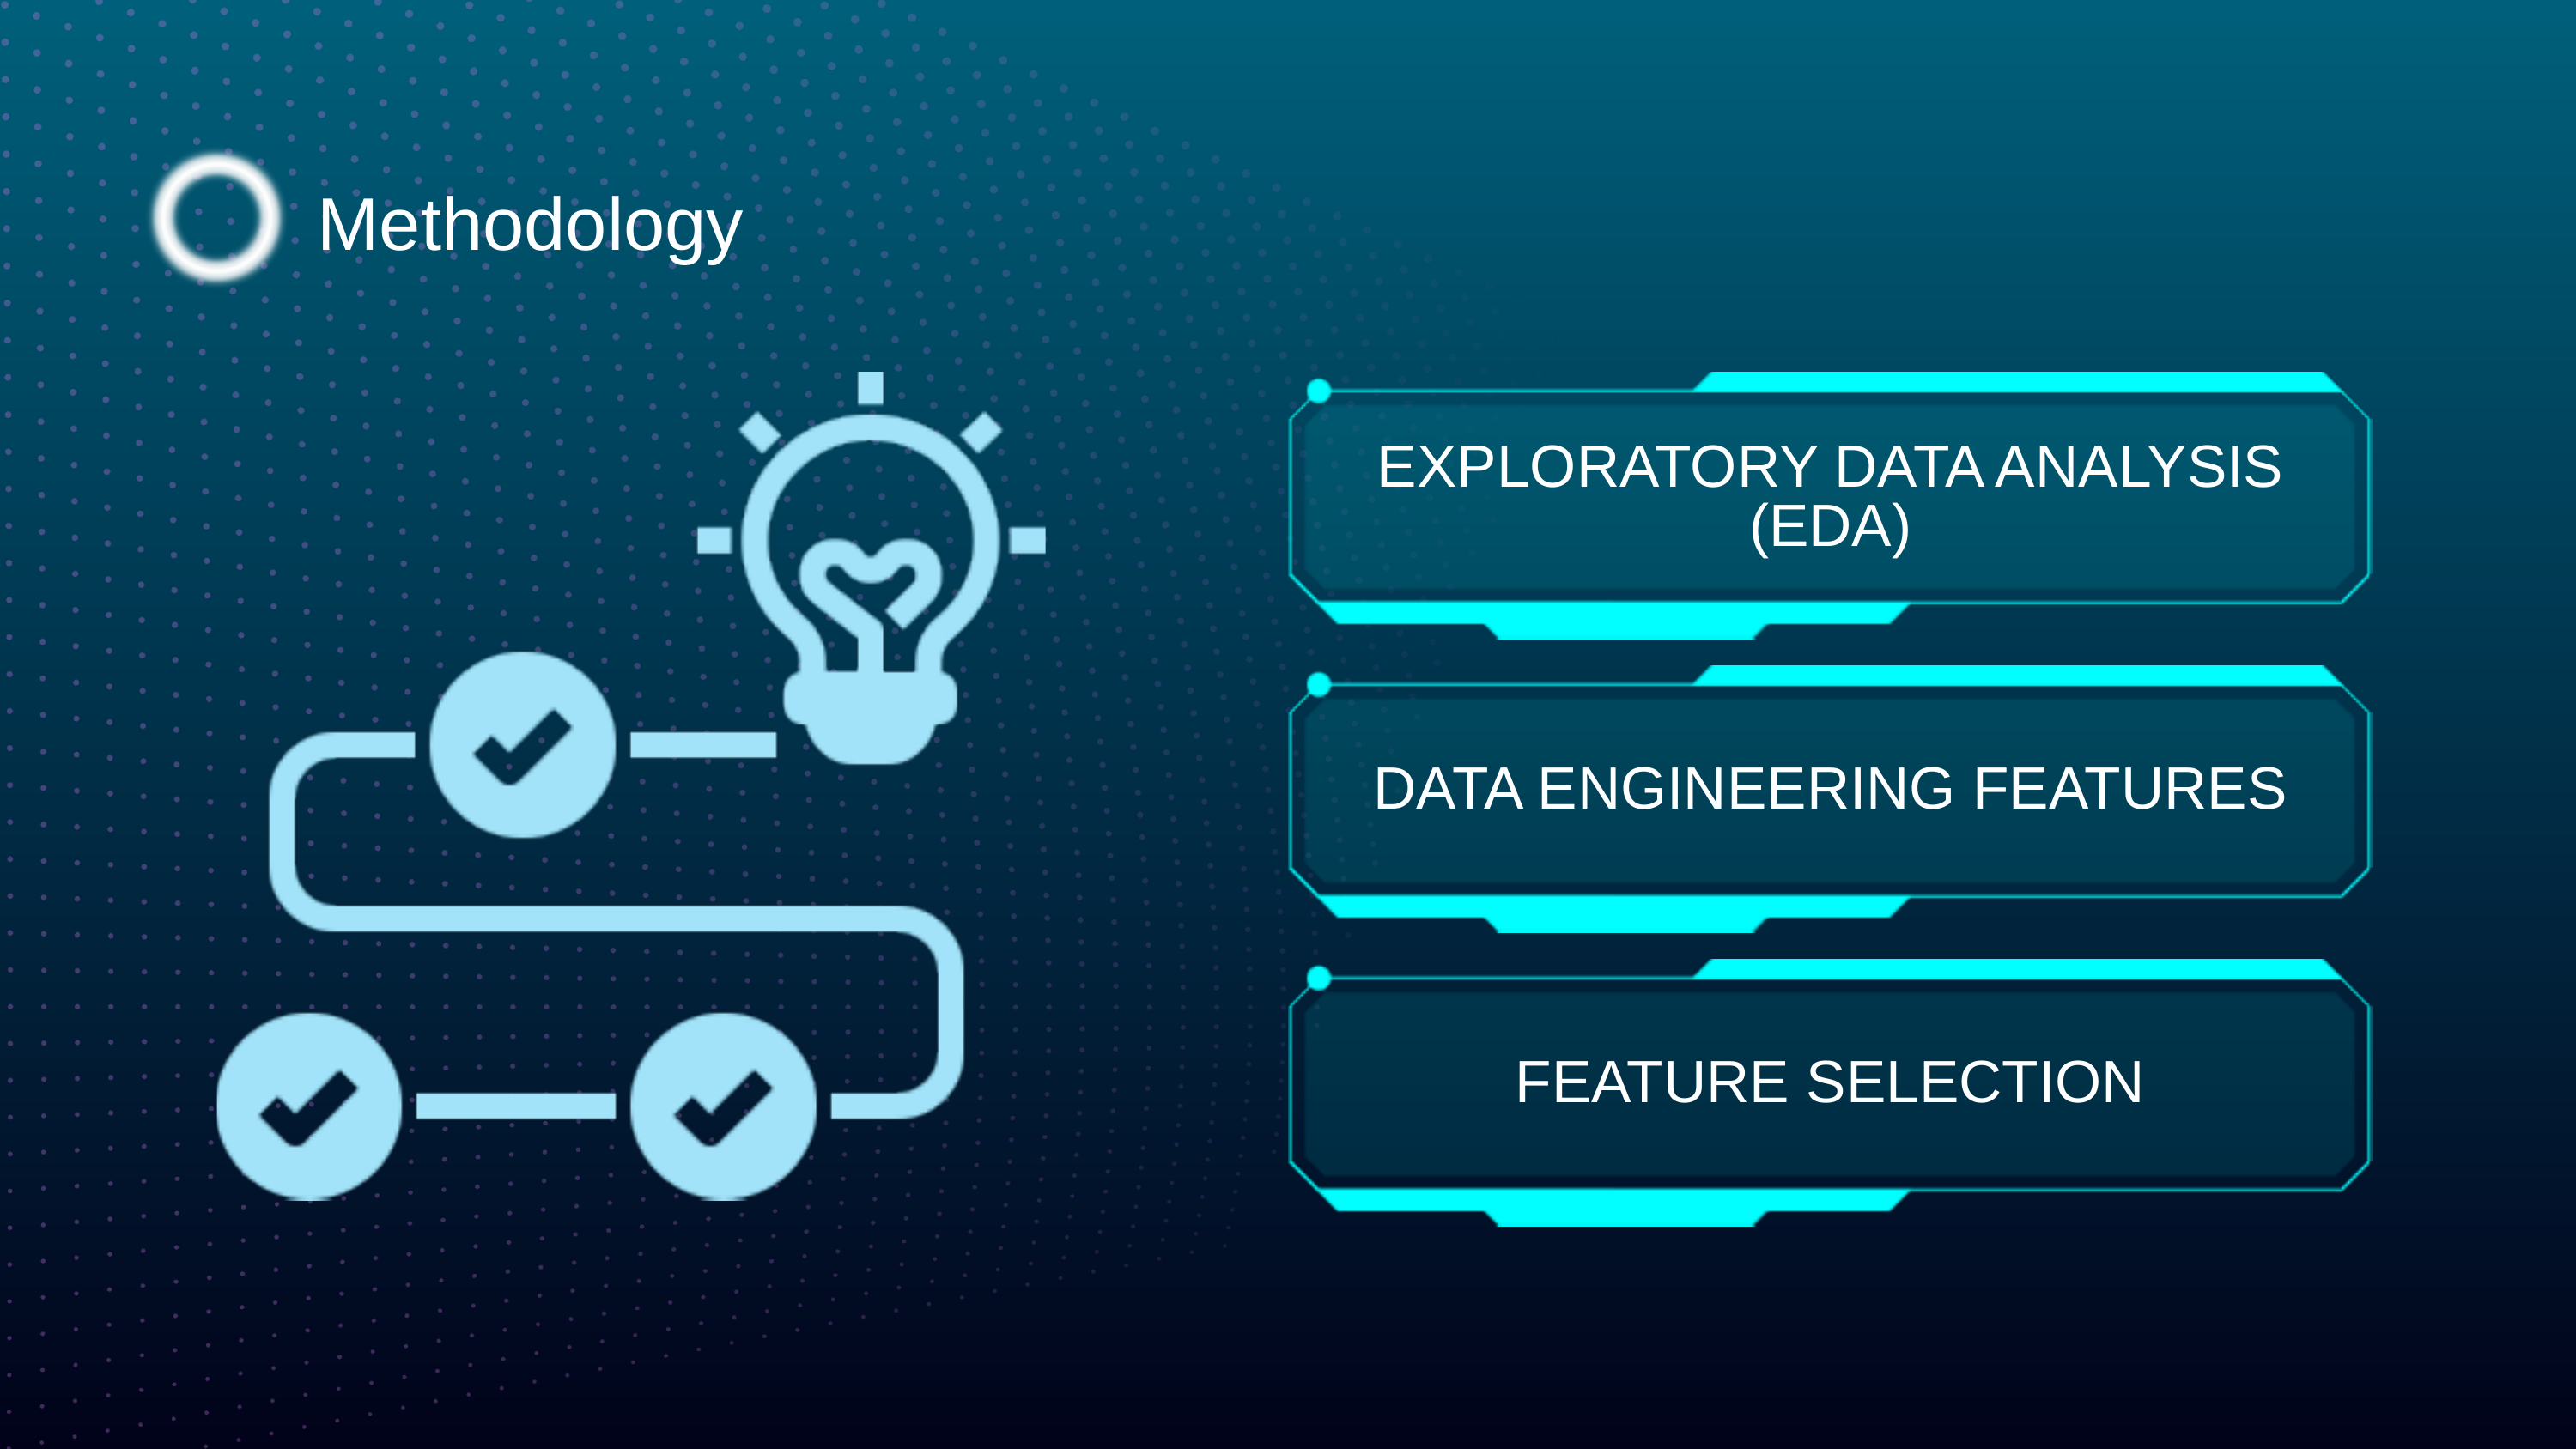

Methodology

EXPLORATORY DATA ANALYSIS (EDA)

DATA ENGINEERING FEATURES

FEATURE SELECTION